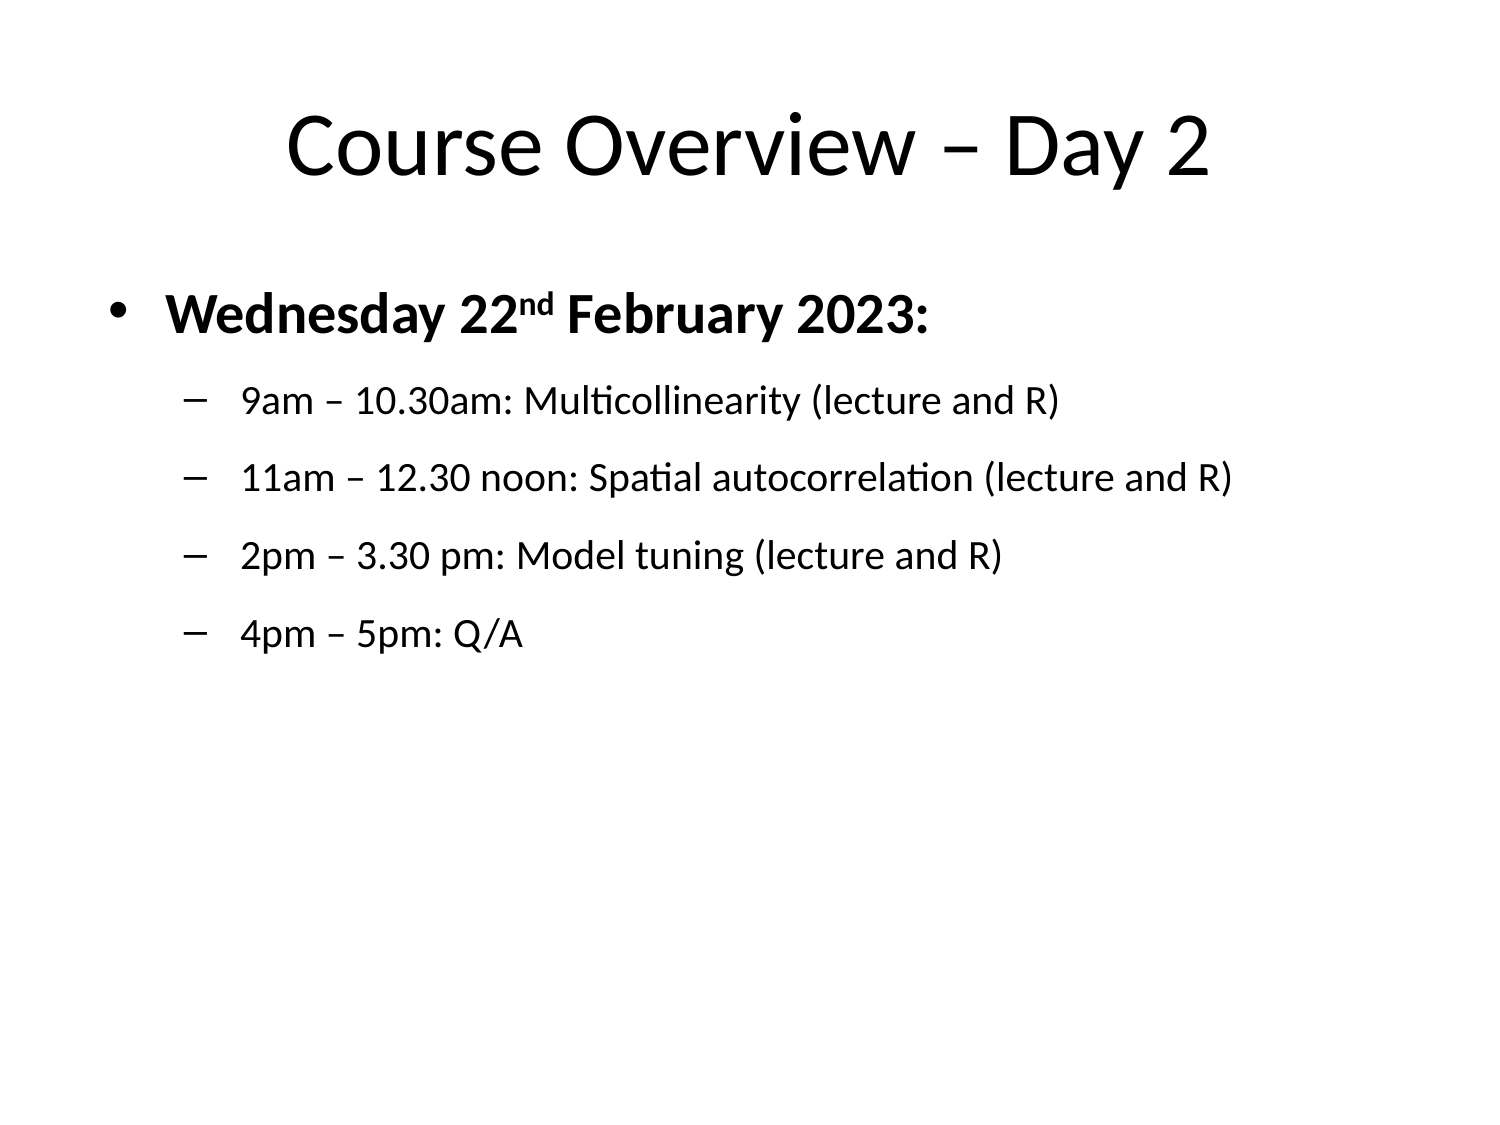

# Course Overview – Day 2
Wednesday 22nd February 2023:
9am – 10.30am: Multicollinearity (lecture and R)
11am – 12.30 noon: Spatial autocorrelation (lecture and R)
2pm – 3.30 pm: Model tuning (lecture and R)
4pm – 5pm: Q/A